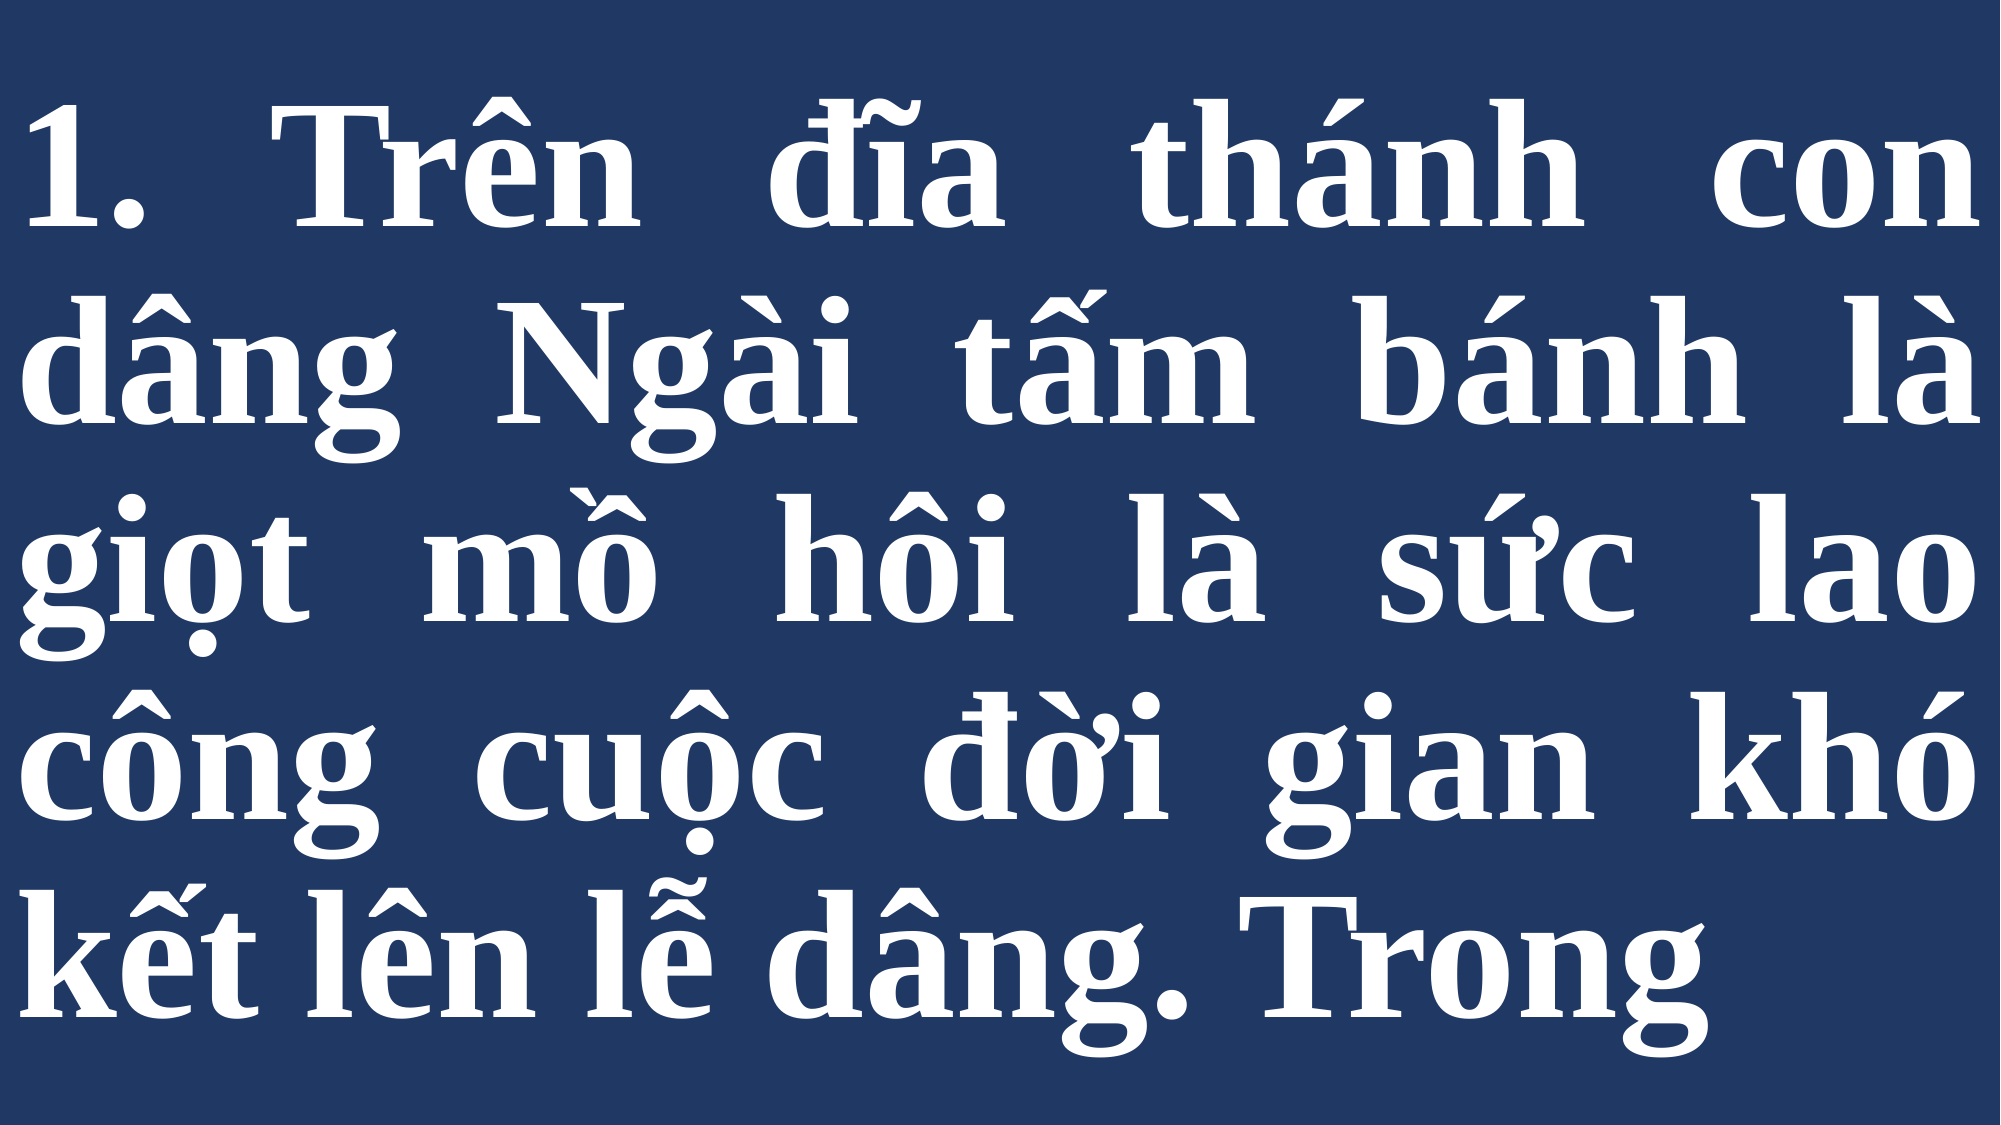

# 1. Trên đĩa thánh con dâng Ngài tấm bánh là giọt mồ hôi là sức lao công cuộc đời gian khó kết lên lễ dâng. Trong